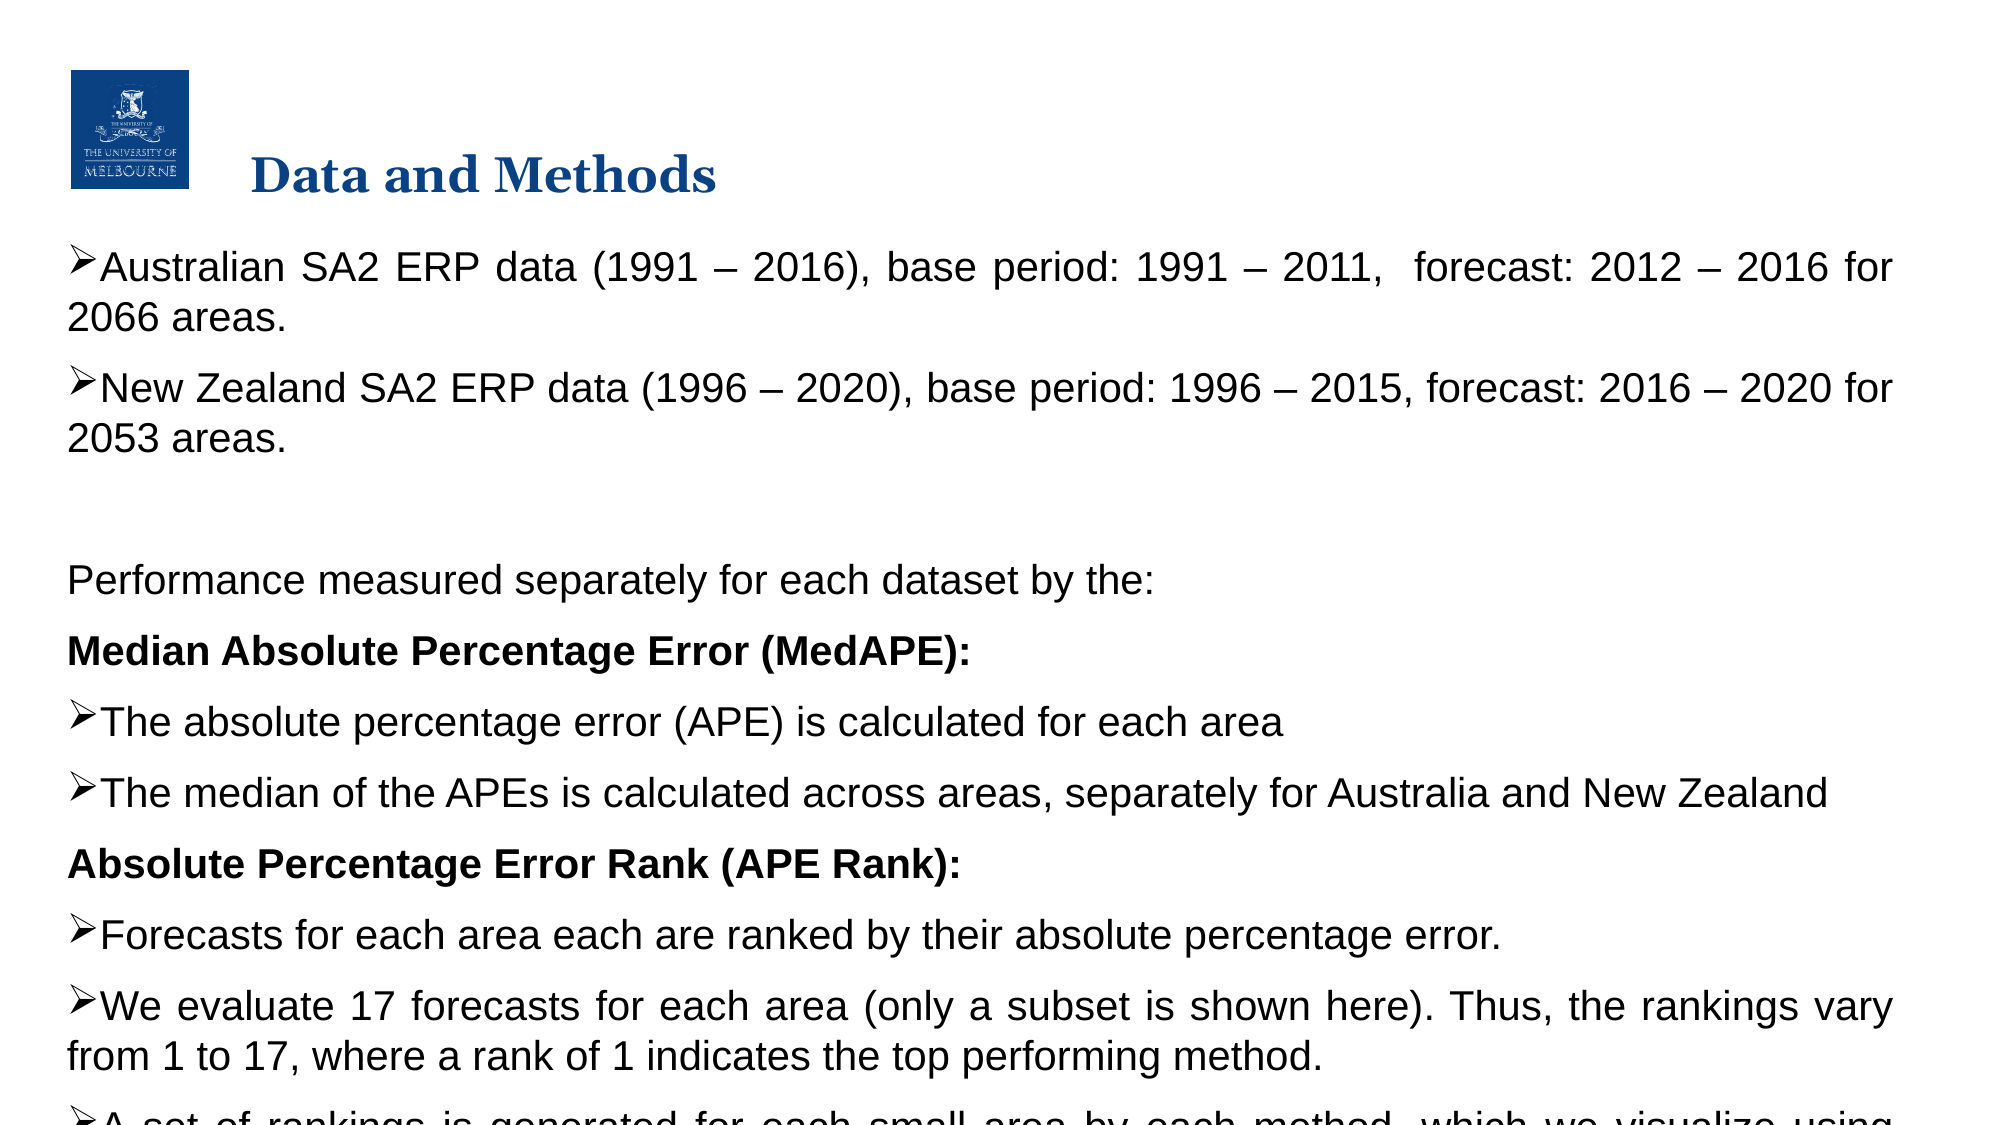

# Data and Methods
Australian SA2 ERP data (1991 – 2016), base period: 1991 – 2011,  forecast: 2012 – 2016 for 2066 areas.
New Zealand SA2 ERP data (1996 – 2020), base period: 1996 – 2015, forecast: 2016 – 2020 for 2053 areas.

Performance measured separately for each dataset by the:
Median Absolute Percentage Error (MedAPE):
The absolute percentage error (APE) is calculated for each area
The median of the APEs is calculated across areas, separately for Australia and New Zealand
Absolute Percentage Error Rank (APE Rank):
Forecasts for each area each are ranked by their absolute percentage error.
We evaluate 17 forecasts for each area (only a subset is shown here). Thus, the rankings vary from 1 to 17, where a rank of 1 indicates the top performing method.
A set of rankings is generated for each small area by each method, which we visualize using violin plots